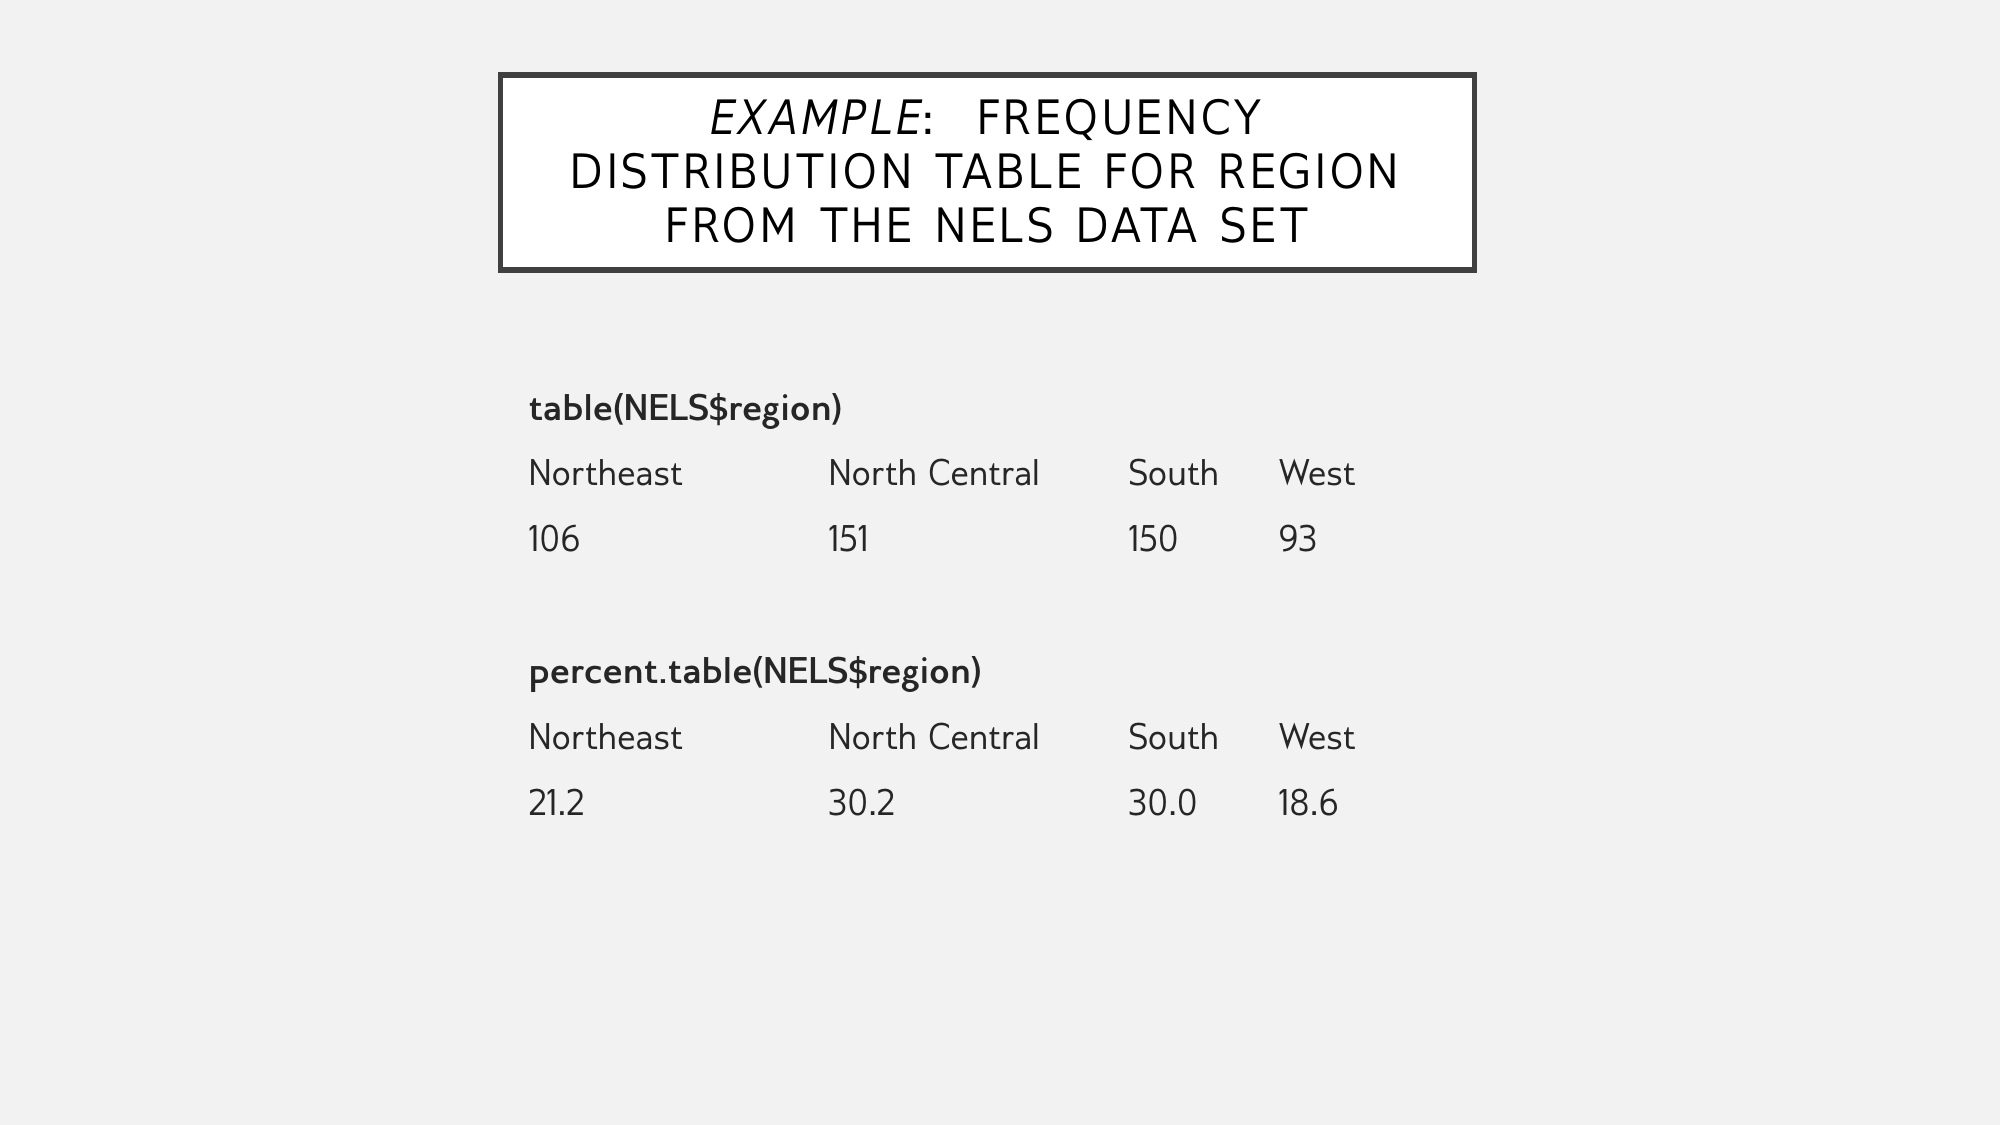

# Example:  Frequency distribution table for region from the NELS data set
table(NELS$region)
Northeast 	North Central 	South 	West
106 	  	151     		150       	93

percent.table(NELS$region)
Northeast 	North Central 	South 	West
21.2		30.2		30.0	18.6